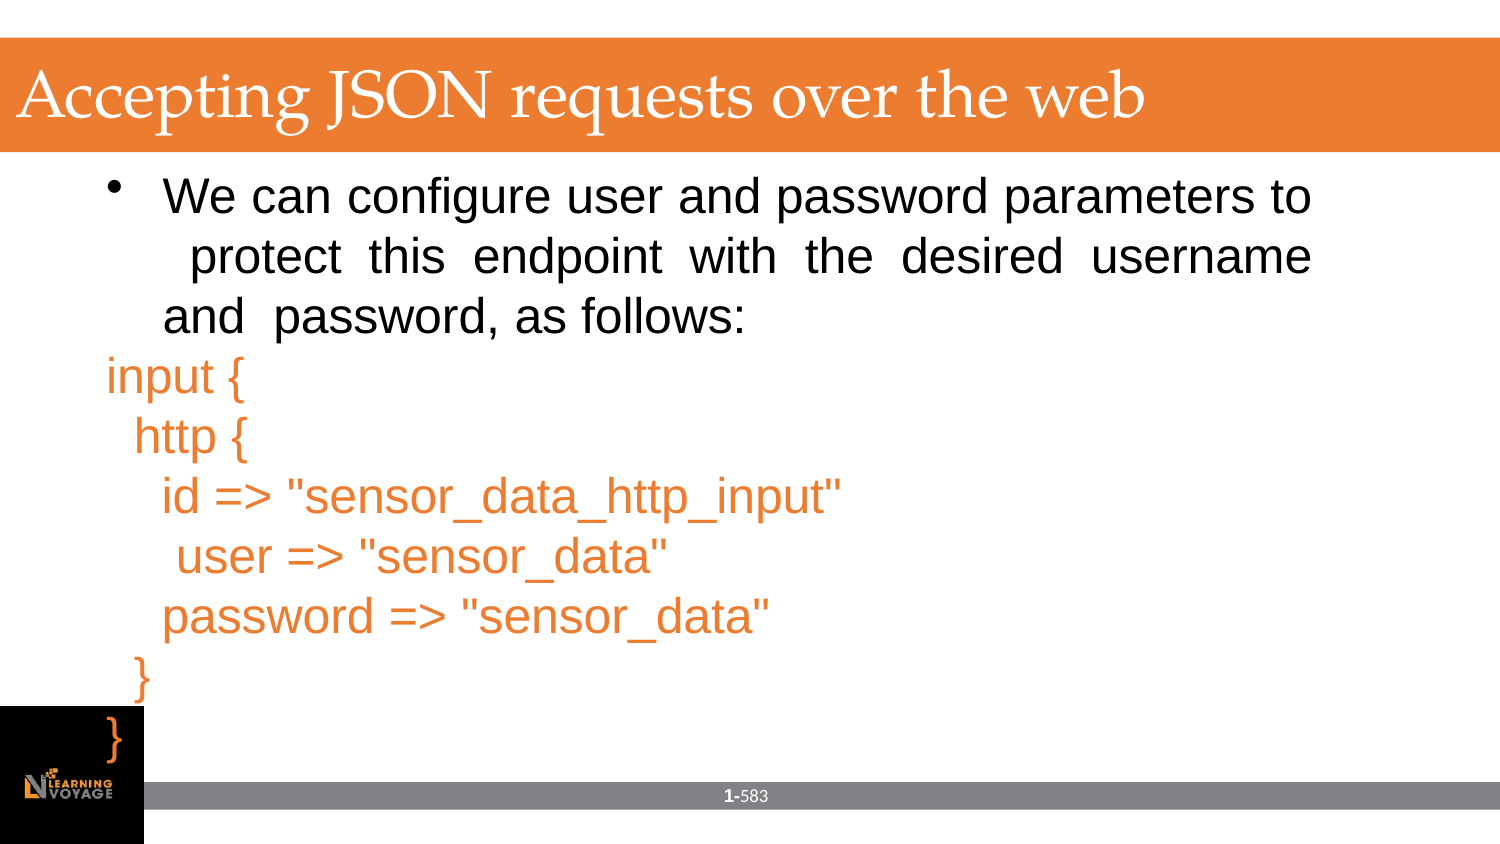

# Accepting JSON requests over the web
We can configure user and password parameters to  protect this endpoint with the desired username and  password, as follows:
input {
http {
id => "sensor_data_http_input"  user => "sensor_data"  password => "sensor_data"
}
}
1-583